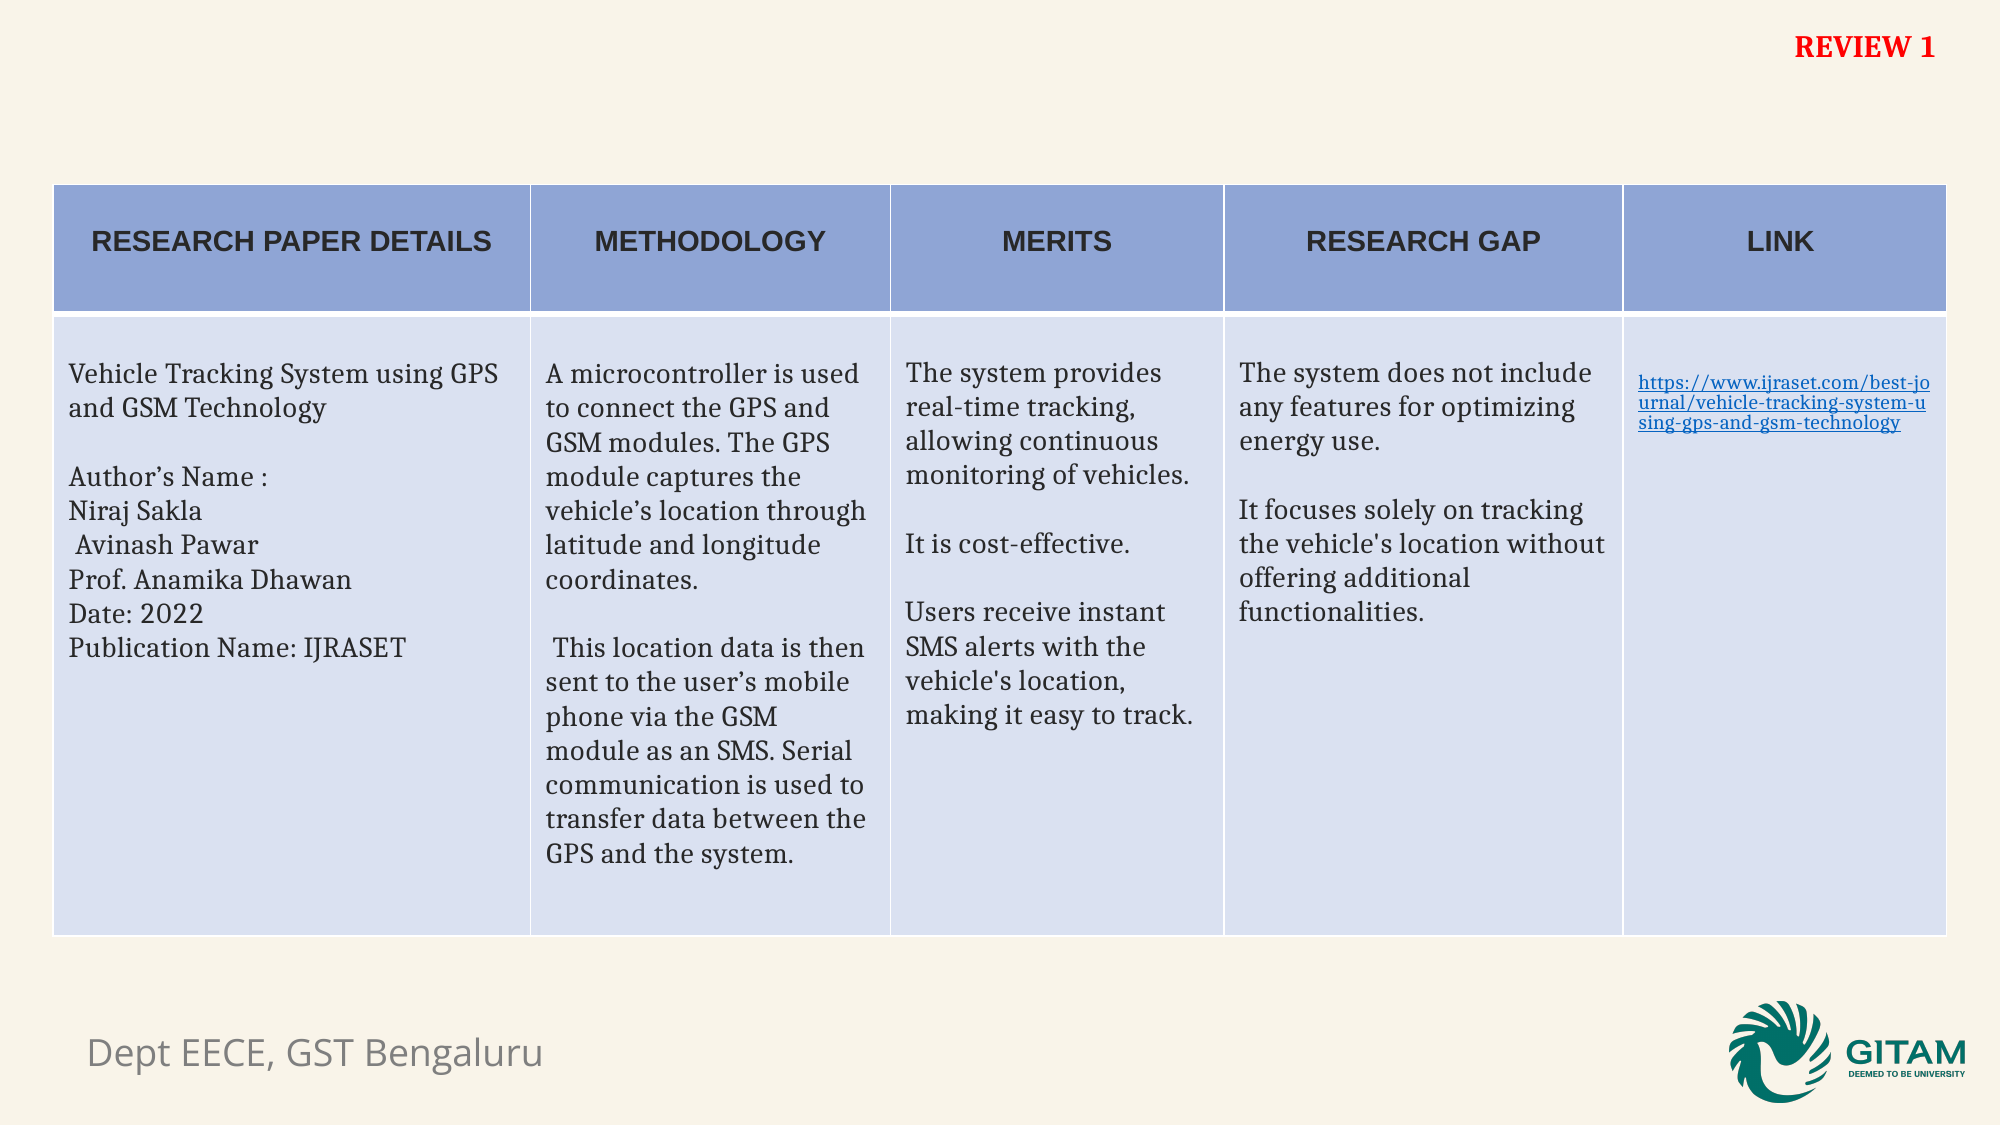

REVIEW 1
| RESEARCH PAPER DETAILS | METHODOLOGY | MERITS | RESEARCH GAP | LINK |
| --- | --- | --- | --- | --- |
| Vehicle Tracking System using GPS and GSM Technology Author’s Name : Niraj Sakla Avinash Pawar Prof. Anamika Dhawan Date: 2022 Publication Name: IJRASET | A microcontroller is used to connect the GPS and GSM modules. The GPS module captures the vehicle’s location through latitude and longitude coordinates. This location data is then sent to the user’s mobile phone via the GSM module as an SMS. Serial communication is used to transfer data between the GPS and the system. | The system provides real-time tracking, allowing continuous monitoring of vehicles. It is cost-effective. Users receive instant SMS alerts with the vehicle's location, making it easy to track. | The system does not include any features for optimizing energy use. It focuses solely on tracking the vehicle's location without offering additional functionalities. | https://www.ijraset.com/best-journal/vehicle-tracking-system-using-gps-and-gsm-technology |
6